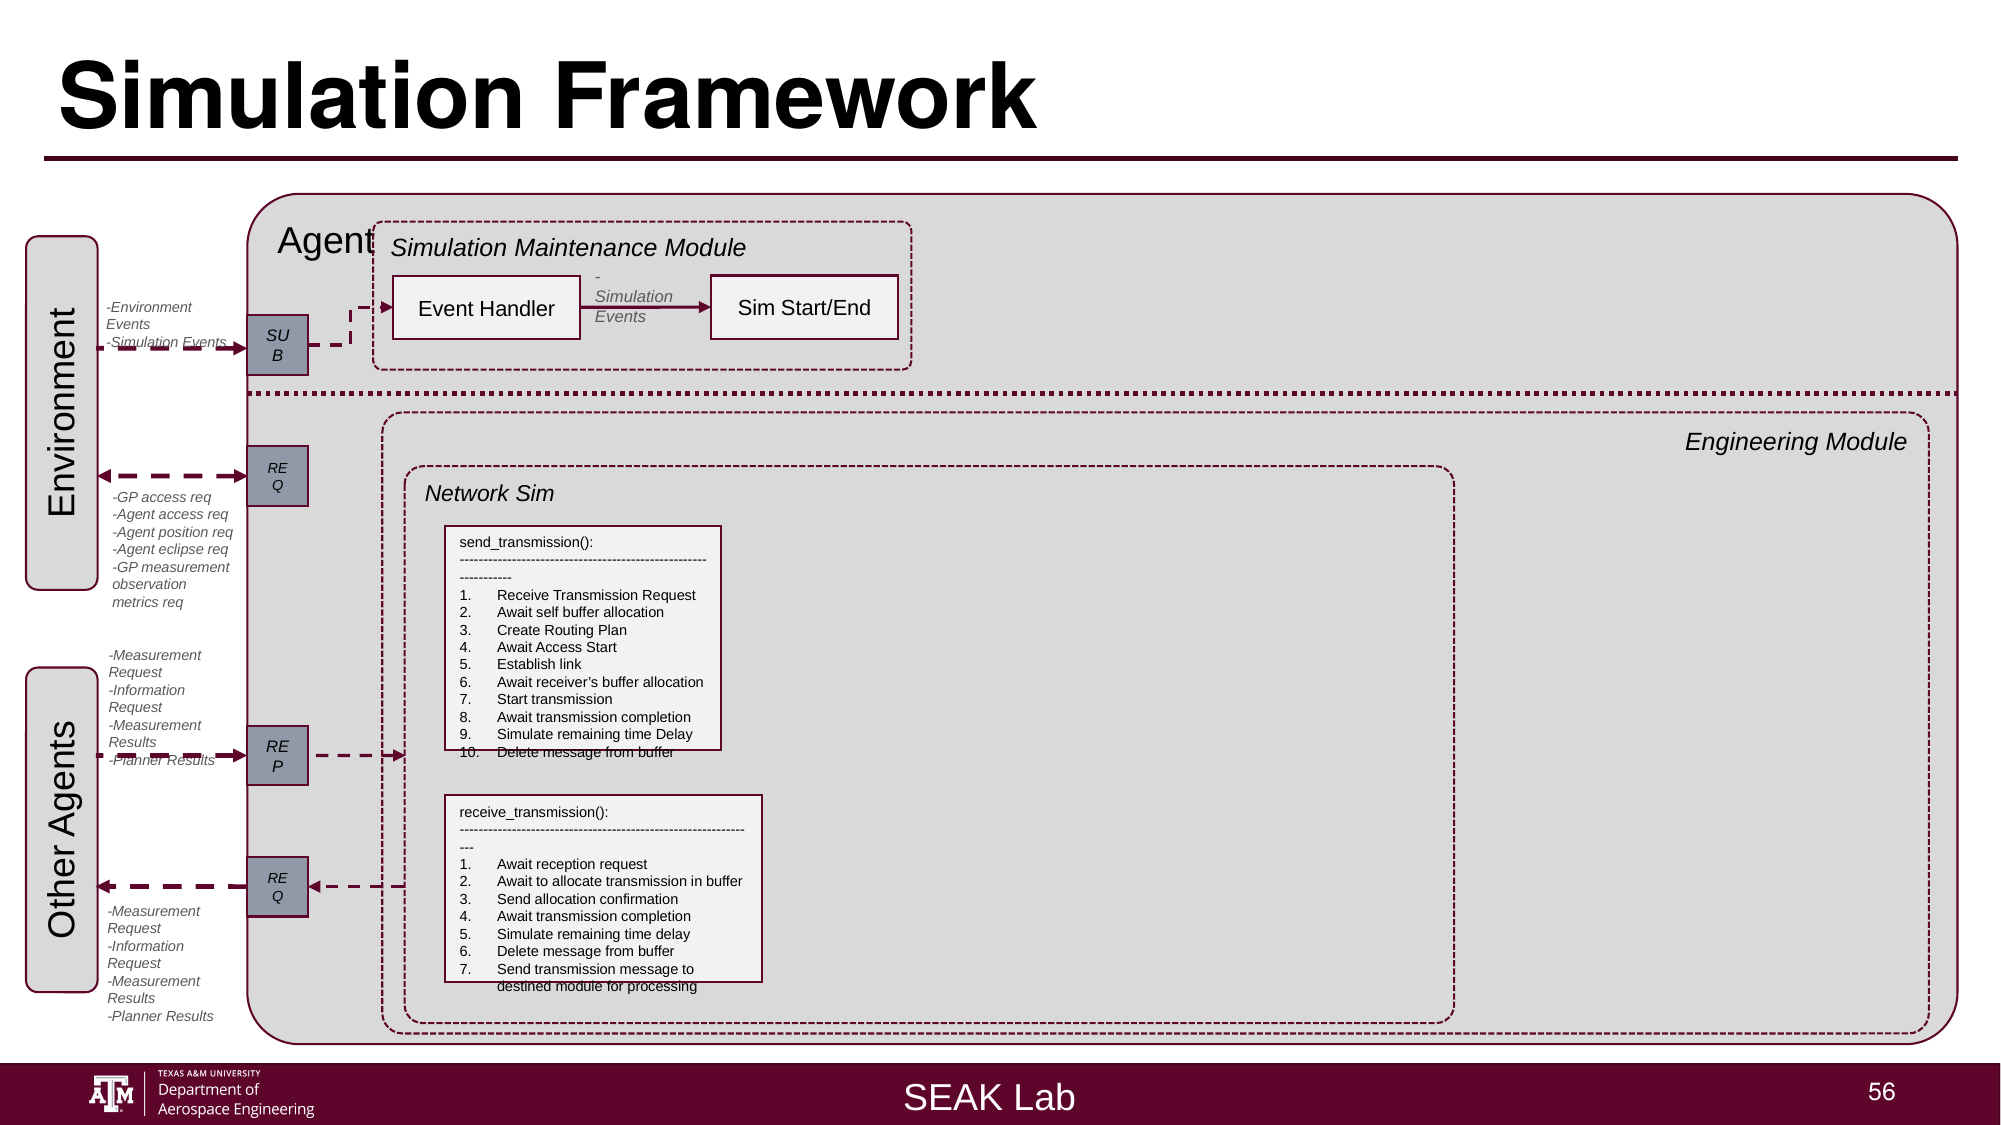

# Simulation Framework
Agent
Simulation Maintenance Module
-Simulation Events
Sim Start/End
Event Handler
-Environment Events
-Simulation Events
SUB
Environment
Engineering Module
REQ
Network Sim
-GP access req
-Agent access req
-Agent position req
-Agent eclipse req
-GP measurement observation metrics req
send_transmission():
---------------------------------------------------------------
Receive Transmission Request
Await self buffer allocation
Create Routing Plan
Await Access Start
Establish link
Await receiver’s buffer allocation
Start transmission
Await transmission completion
Simulate remaining time Delay
Delete message from buffer
-Measurement Request
-Information Request
-Measurement Results
-Planner Results
REP
Other Agents
receive_transmission():
---------------------------------------------------------------
Await reception request
Await to allocate transmission in buffer
Send allocation confirmation
Await transmission completion
Simulate remaining time delay
Delete message from buffer
Send transmission message to destined module for processing

REQ
-Measurement Request
-Information Request
-Measurement Results
-Planner Results